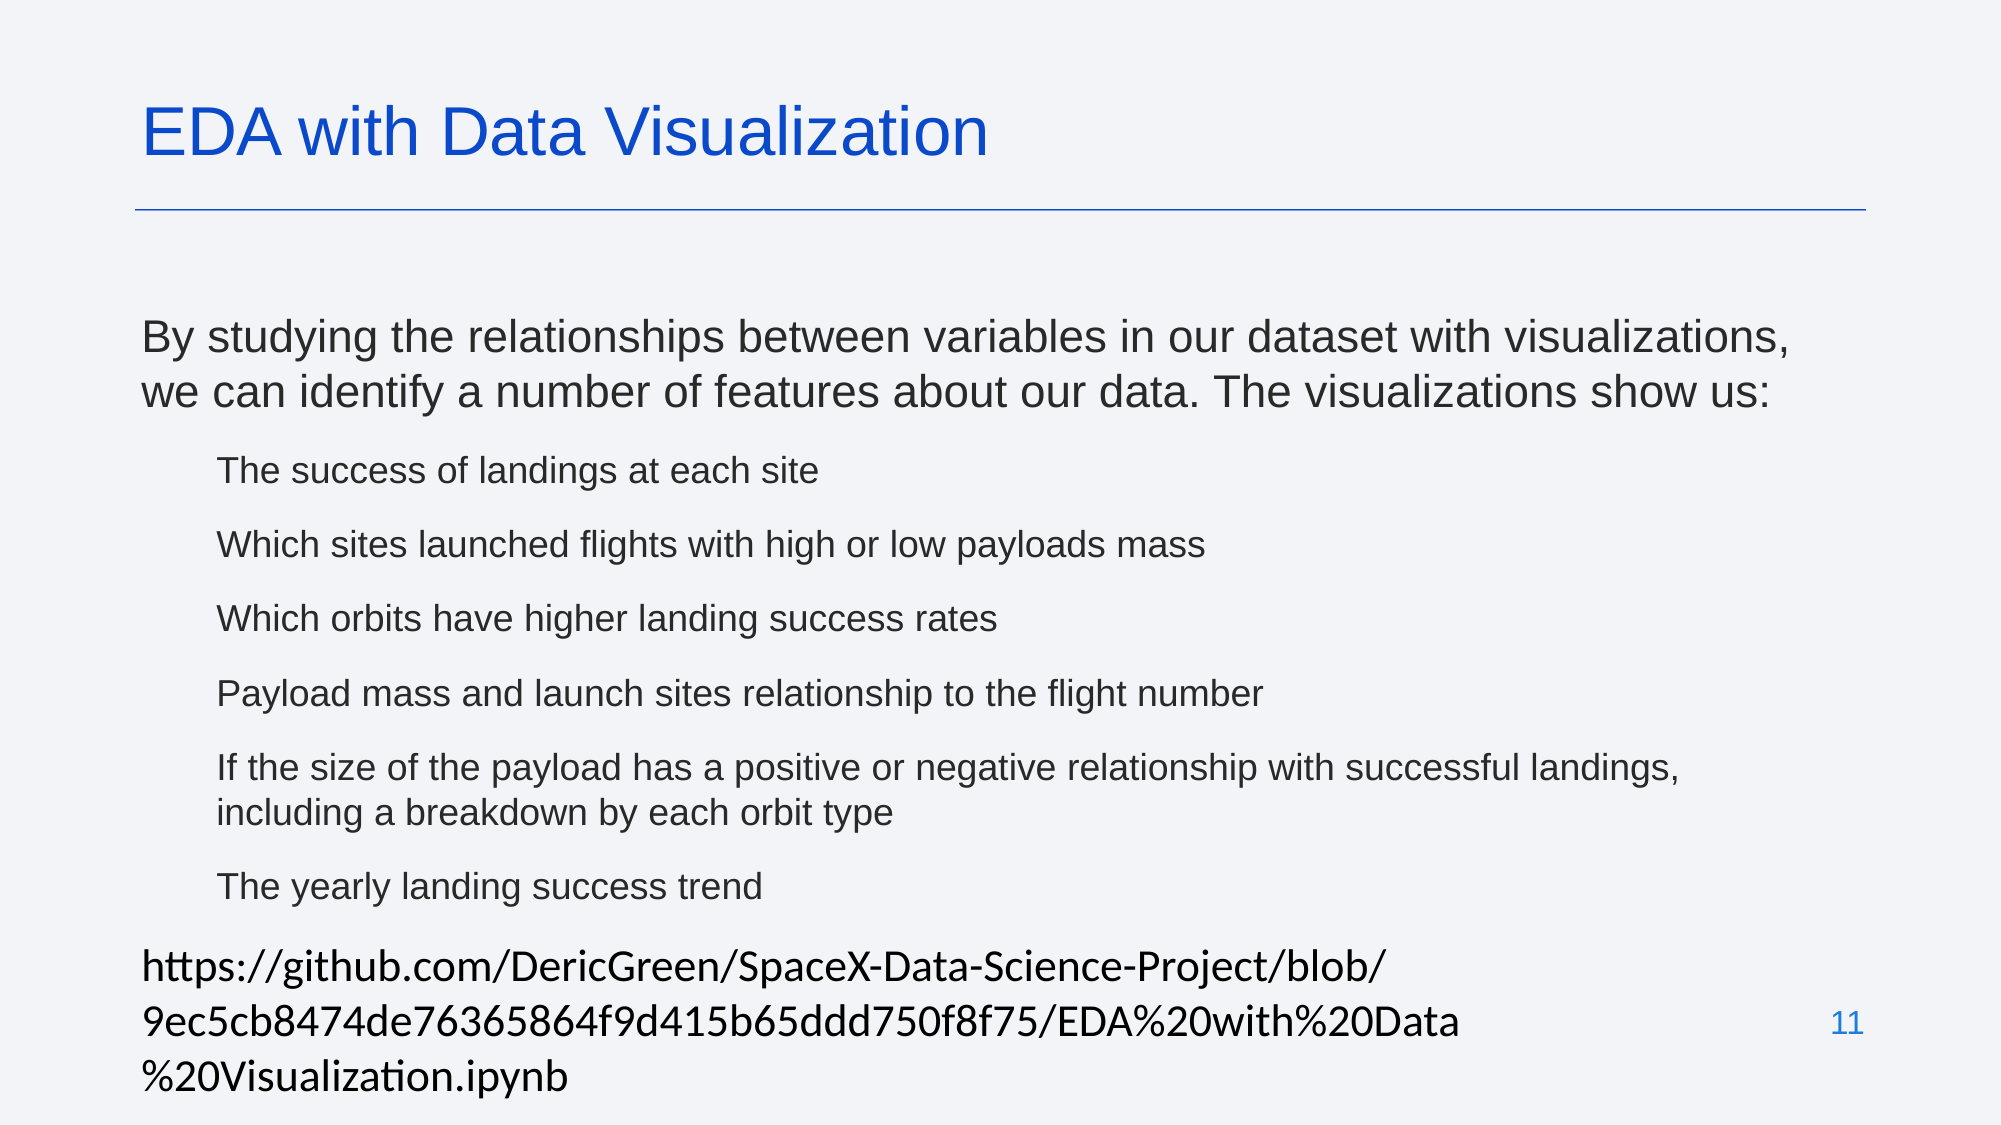

EDA with Data Visualization
By studying the relationships between variables in our dataset with visualizations, we can identify a number of features about our data. The visualizations show us:
The success of landings at each site
Which sites launched flights with high or low payloads mass
Which orbits have higher landing success rates
Payload mass and launch sites relationship to the flight number
If the size of the payload has a positive or negative relationship with successful landings, including a breakdown by each orbit type
The yearly landing success trend
https://github.com/DericGreen/SpaceX-Data-Science-Project/blob/9ec5cb8474de76365864f9d415b65ddd750f8f75/EDA%20with%20Data%20Visualization.ipynb

11